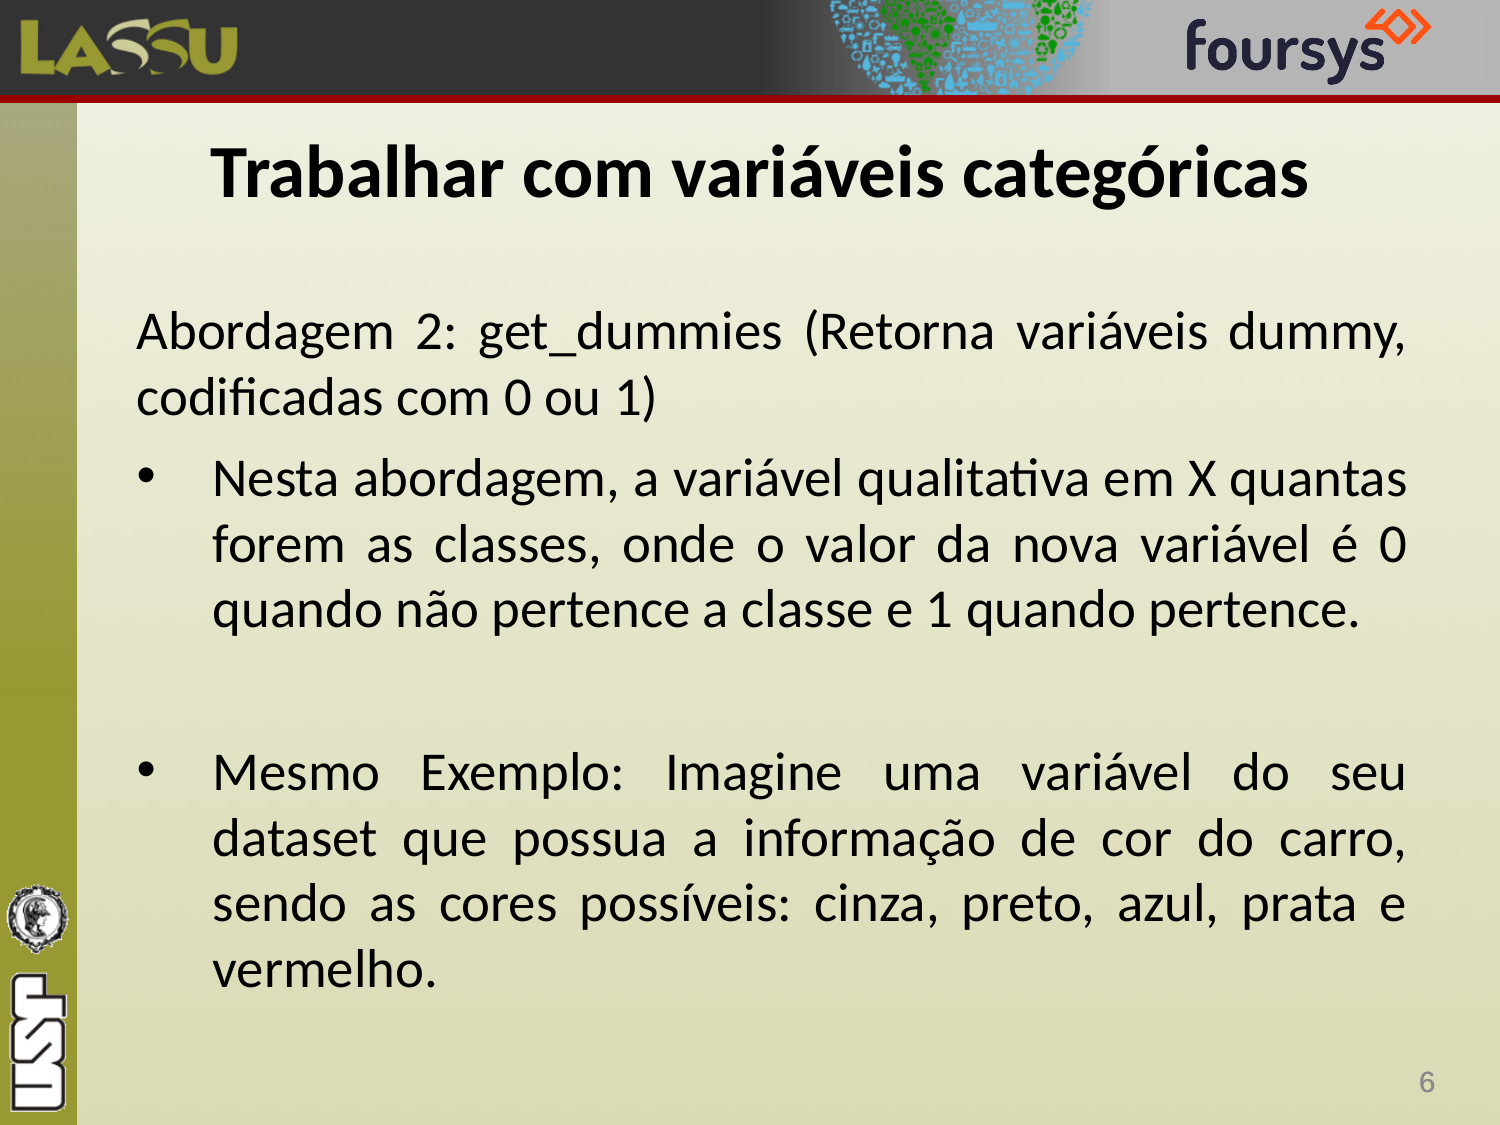

# Trabalhar com variáveis categóricas
Abordagem 2: get_dummies (Retorna variáveis dummy, codificadas com 0 ou 1)
Nesta abordagem, a variável qualitativa em X quantas forem as classes, onde o valor da nova variável é 0 quando não pertence a classe e 1 quando pertence.

Mesmo Exemplo: Imagine uma variável do seu dataset que possua a informação de cor do carro, sendo as cores possíveis: cinza, preto, azul, prata e vermelho.

6
6